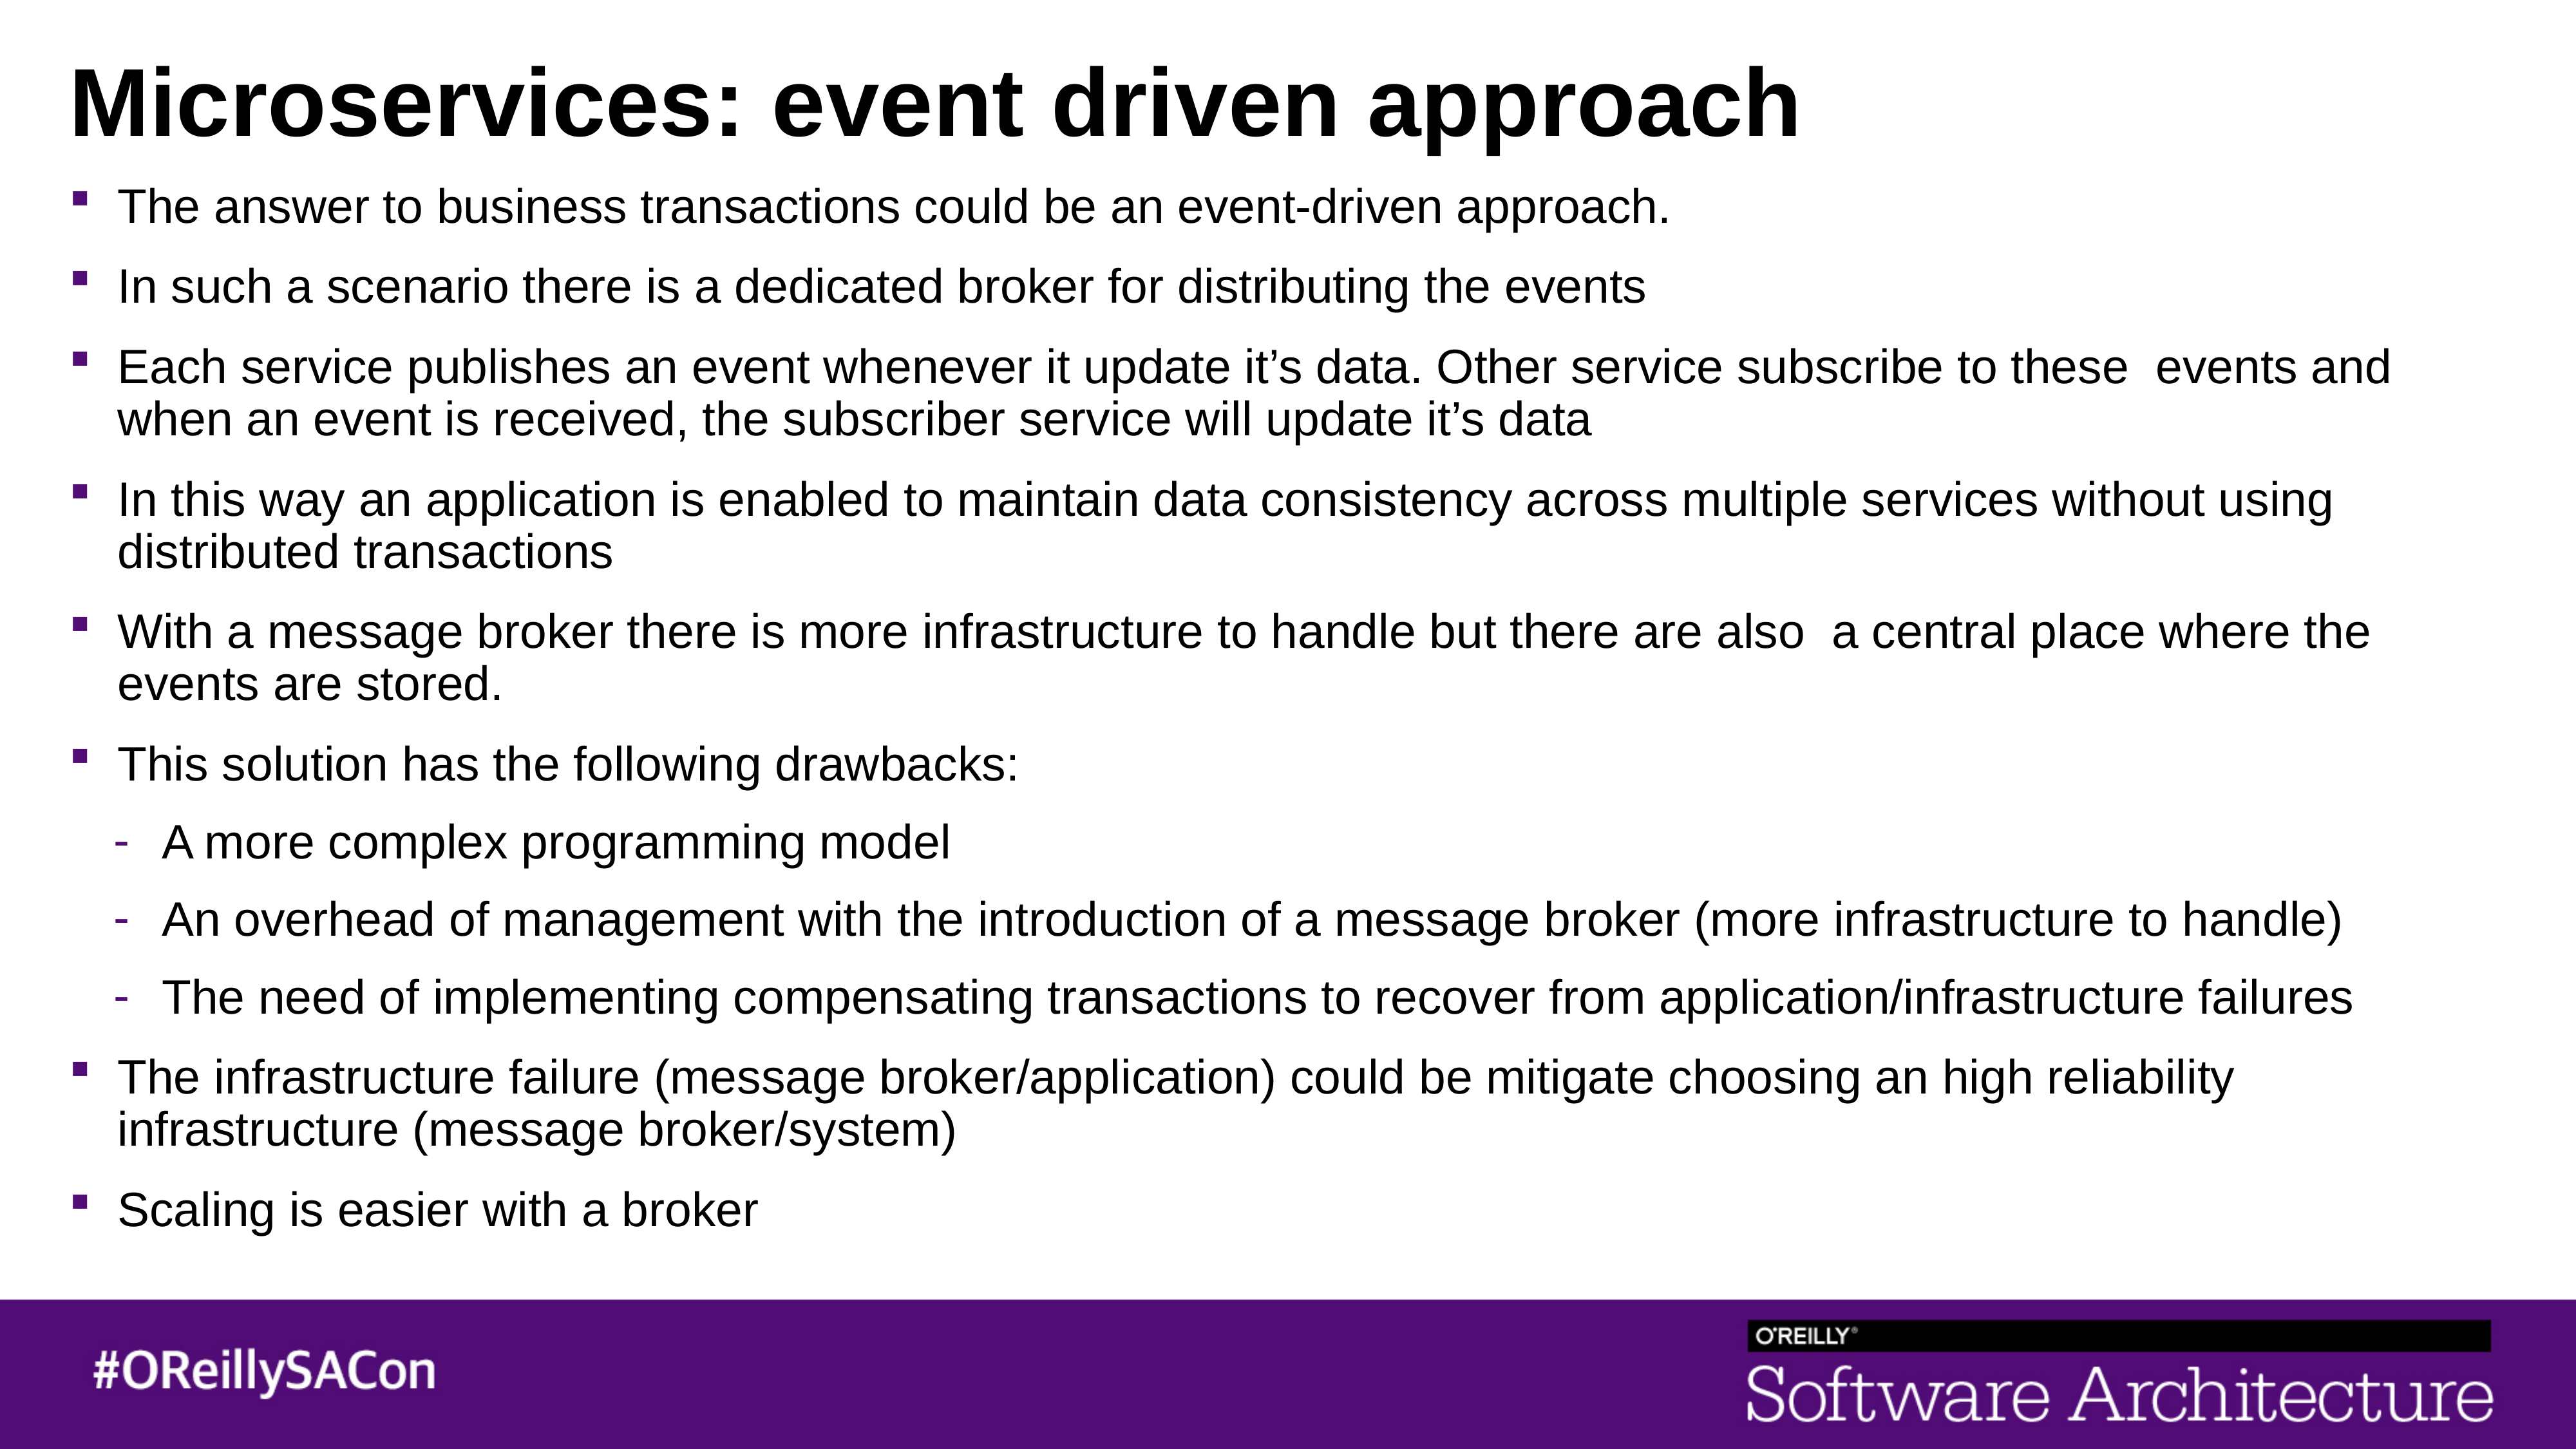

# Microservices: event driven approach
The answer to business transactions could be an event-driven approach.
In such a scenario there is a dedicated broker for distributing the events
Each service publishes an event whenever it update it’s data. Other service subscribe to these  events and when an event is received, the subscriber service will update it’s data
In this way an application is enabled to maintain data consistency across multiple services without using distributed transactions
With a message broker there is more infrastructure to handle but there are also  a central place where the events are stored.
This solution has the following drawbacks:
A more complex programming model
An overhead of management with the introduction of a message broker (more infrastructure to handle)
The need of implementing compensating transactions to recover from application/infrastructure failures
The infrastructure failure (message broker/application) could be mitigate choosing an high reliability infrastructure (message broker/system)
Scaling is easier with a broker